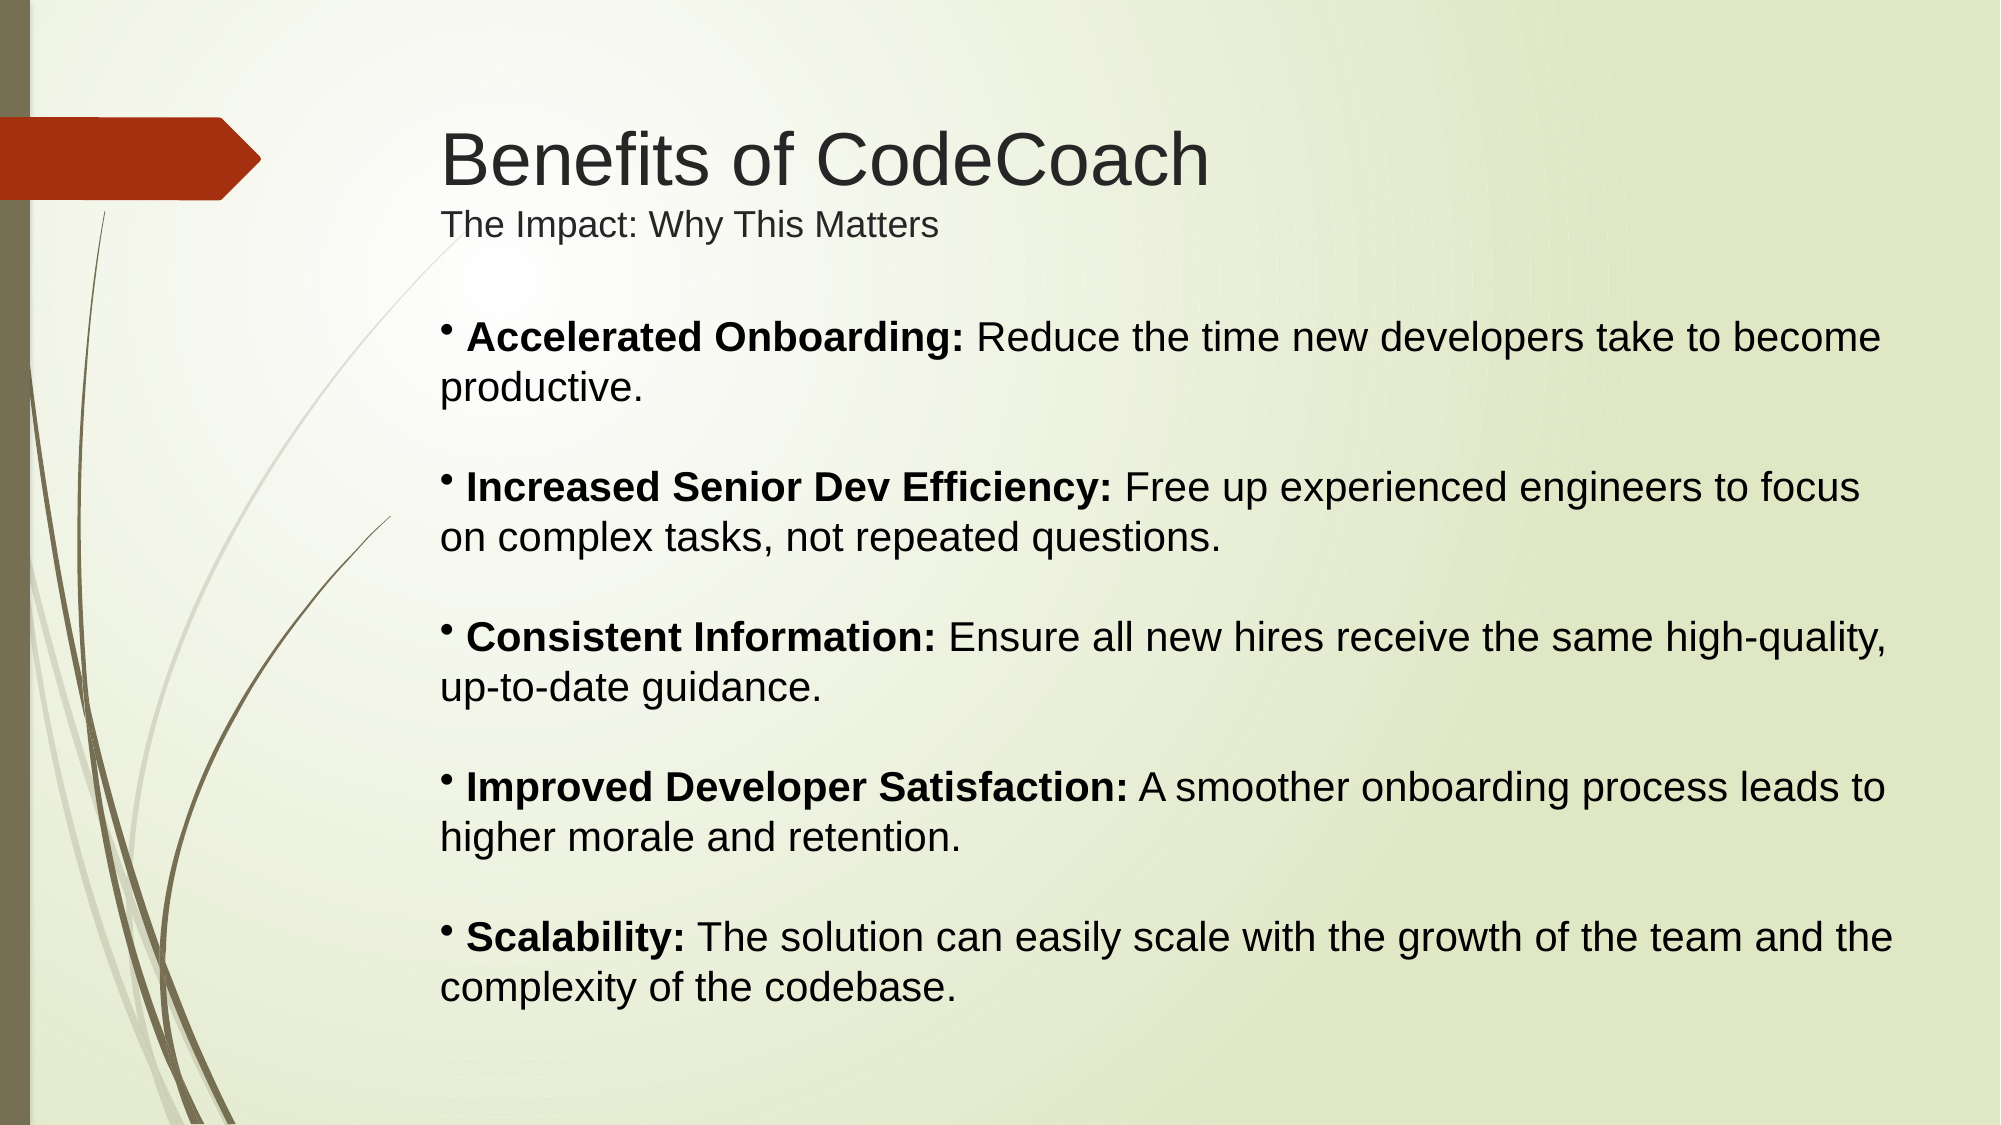

# Benefits of CodeCoach The Impact: Why This Matters
 Accelerated Onboarding: Reduce the time new developers take to become productive.

 Increased Senior Dev Efficiency: Free up experienced engineers to focus on complex tasks, not repeated questions.

 Consistent Information: Ensure all new hires receive the same high-quality, up-to-date guidance.

 Improved Developer Satisfaction: A smoother onboarding process leads to higher morale and retention.

 Scalability: The solution can easily scale with the growth of the team and the complexity of the codebase.